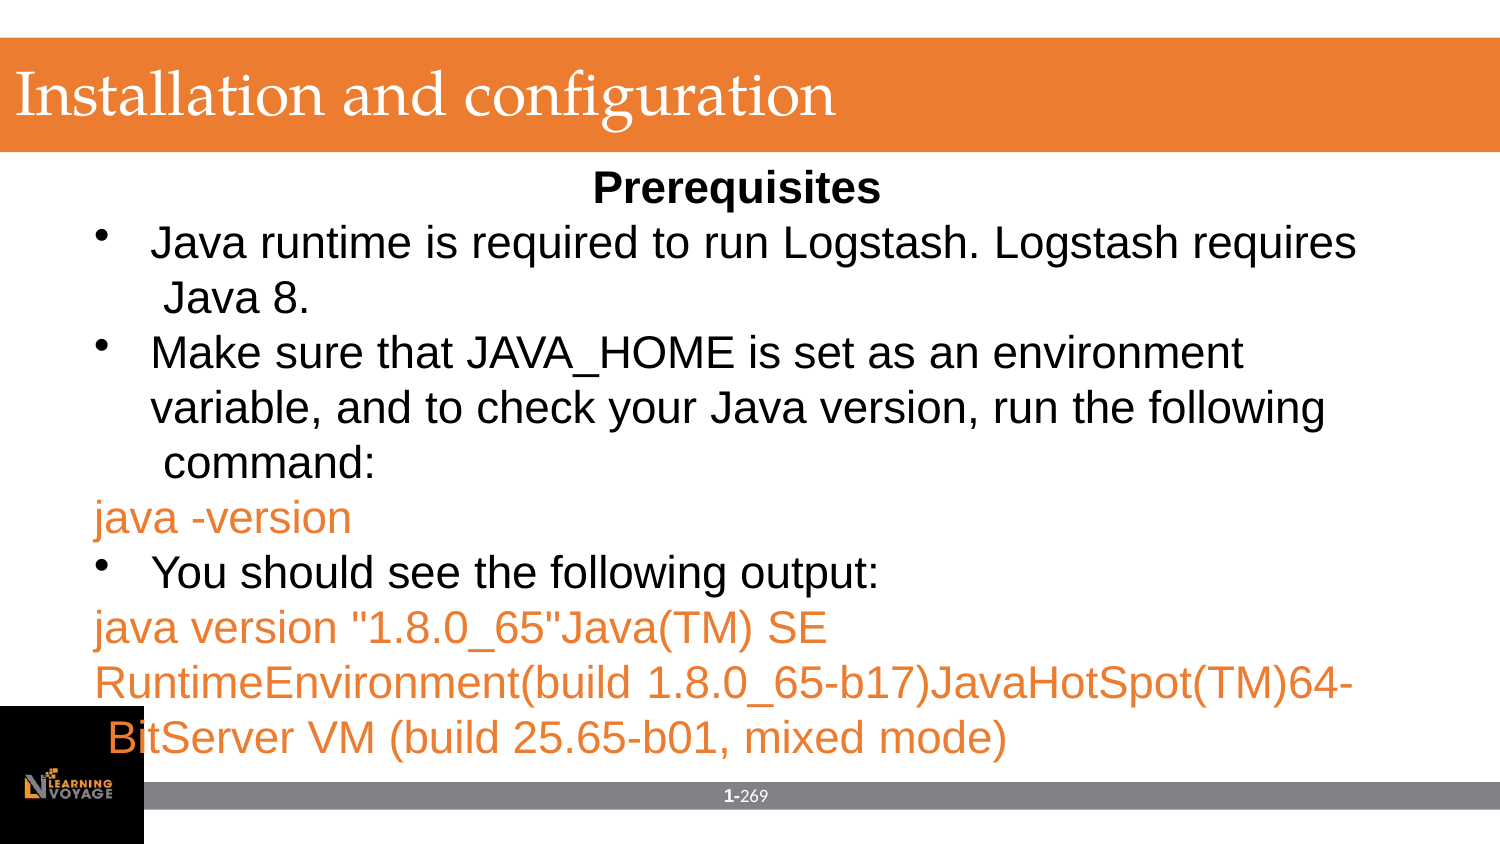

# Installation and configuration
Prerequisites
Java runtime is required to run Logstash. Logstash requires  Java 8.
Make sure that JAVA_HOME is set as an environment  variable, and to check your Java version, run the following  command:
java -version
You should see the following output:
java version "1.8.0_65"Java(TM) SE  RuntimeEnvironment(build 1.8.0_65-b17)JavaHotSpot(TM)64-  BitServer VM (build 25.65-b01, mixed mode)
1-269